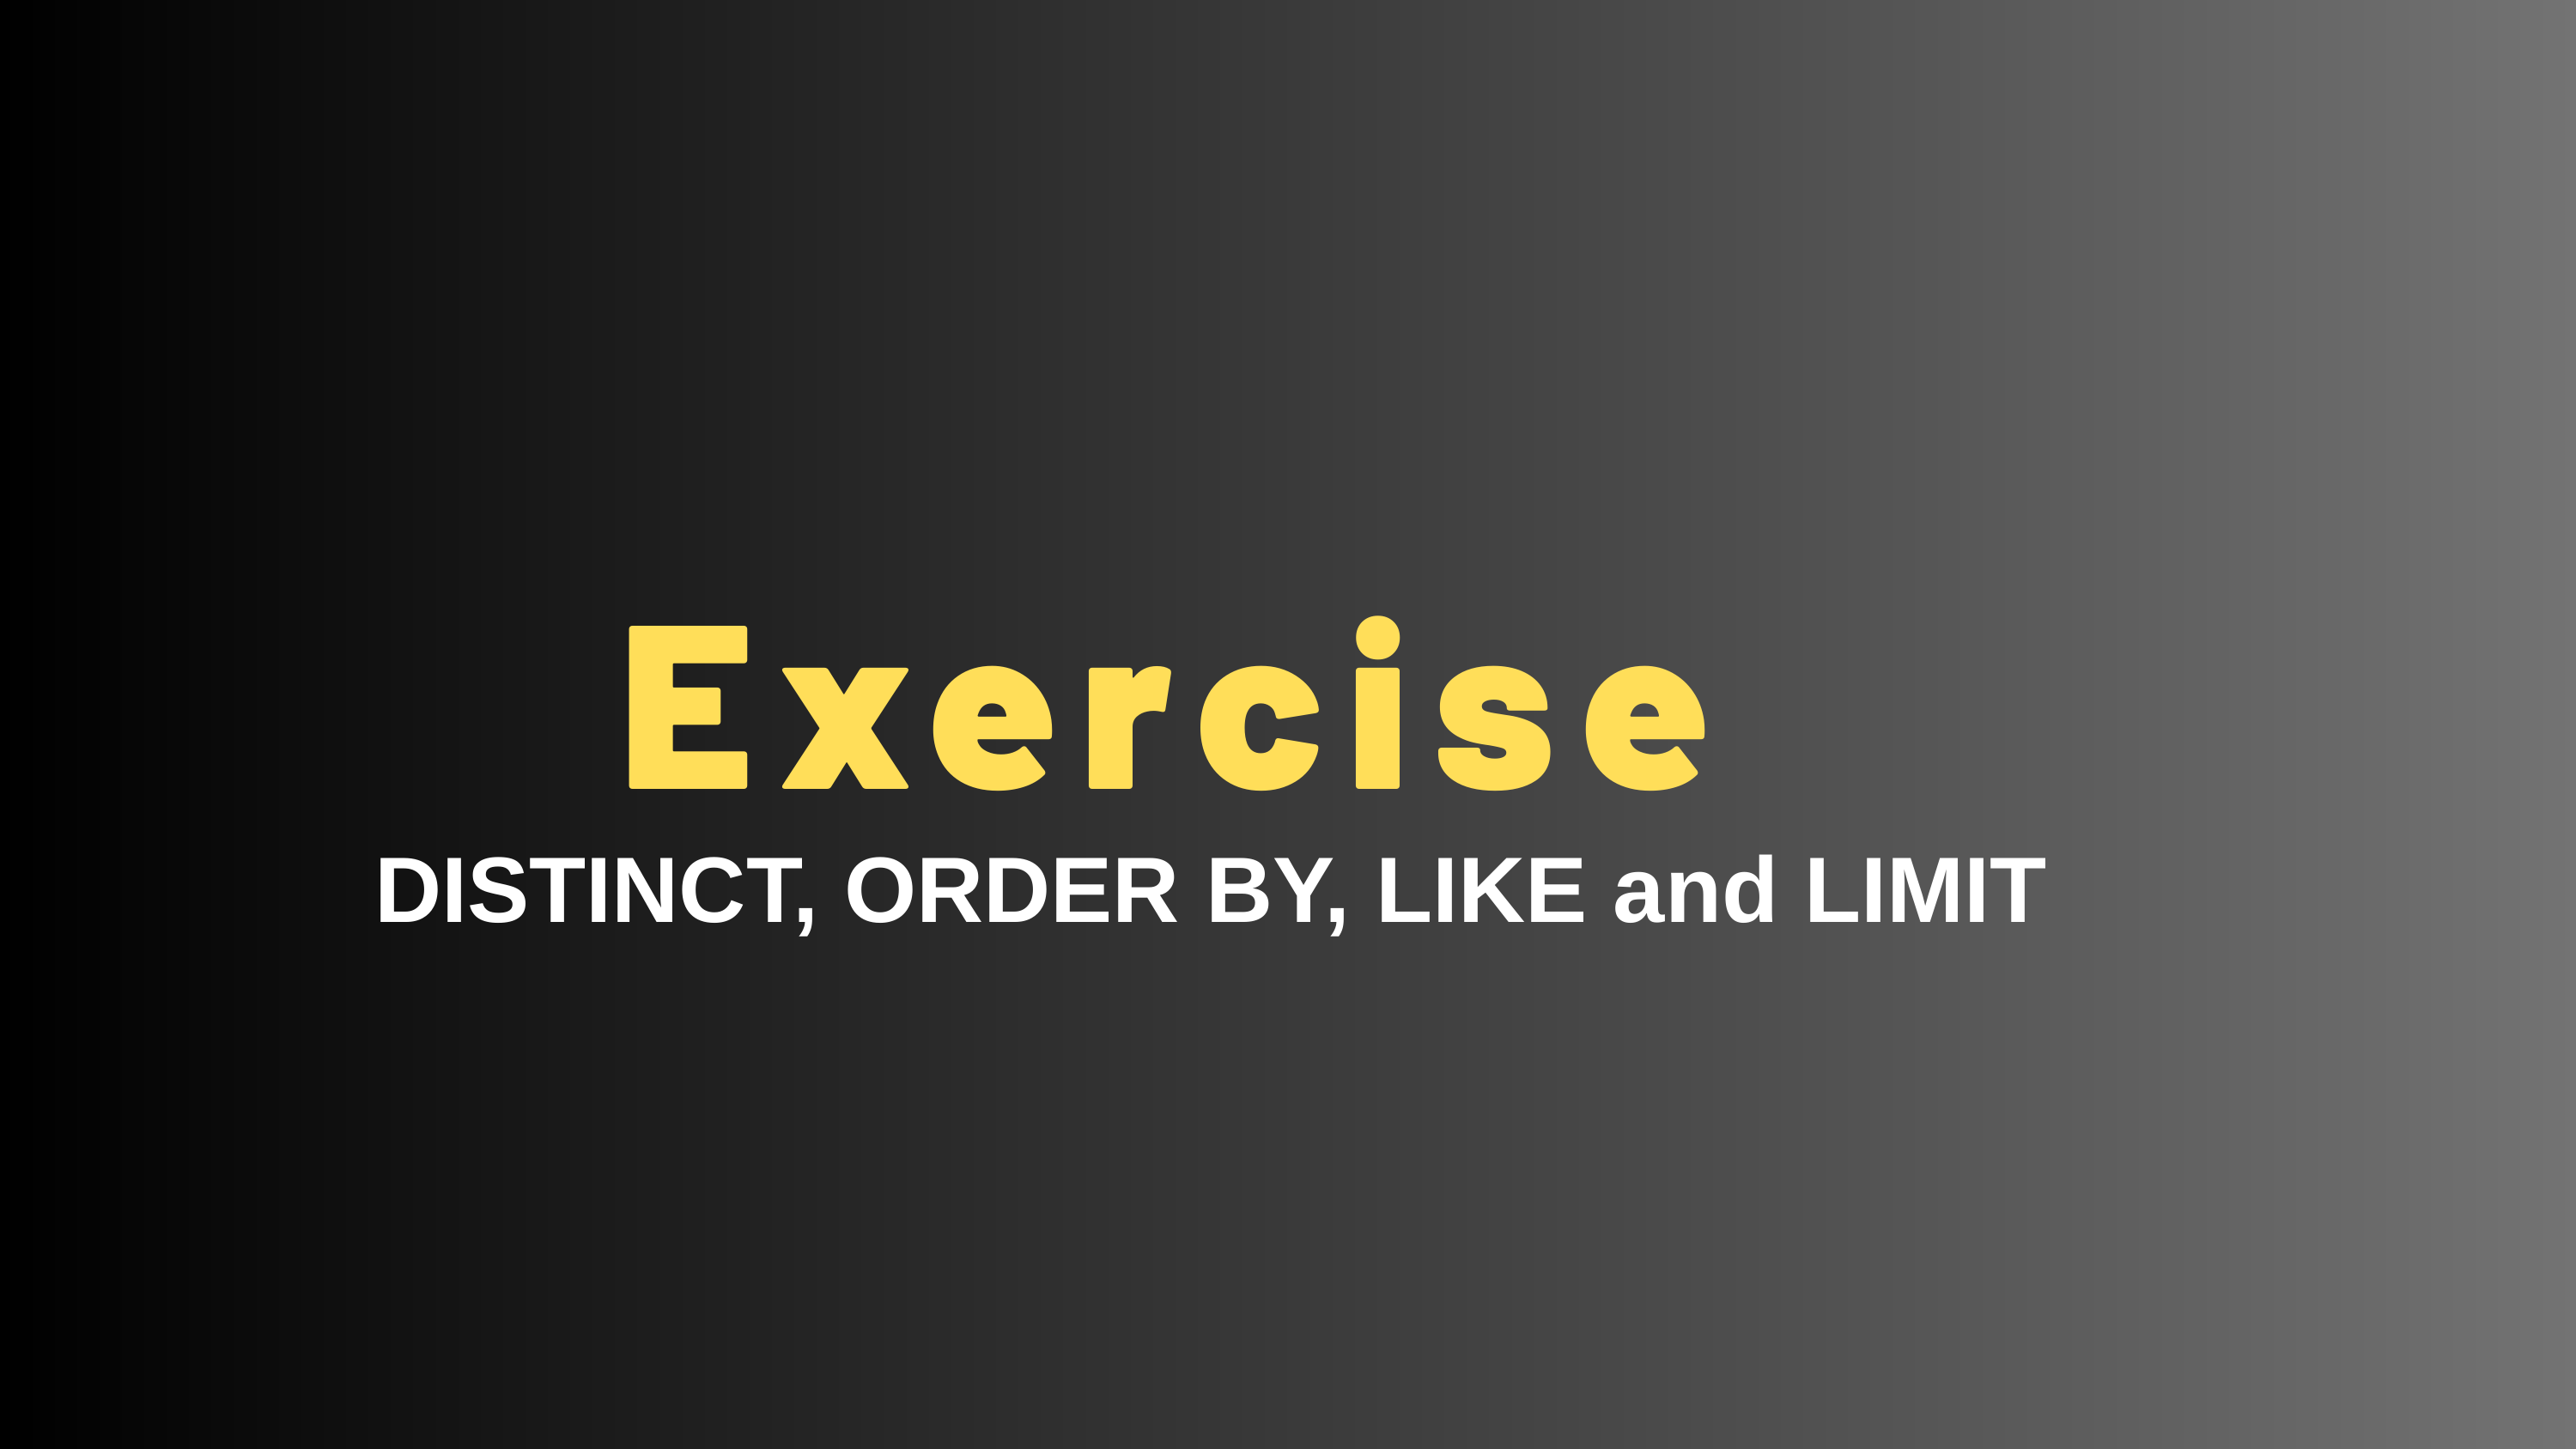

Exercise
DISTINCT, ORDER BY, LIKE and LIMIT